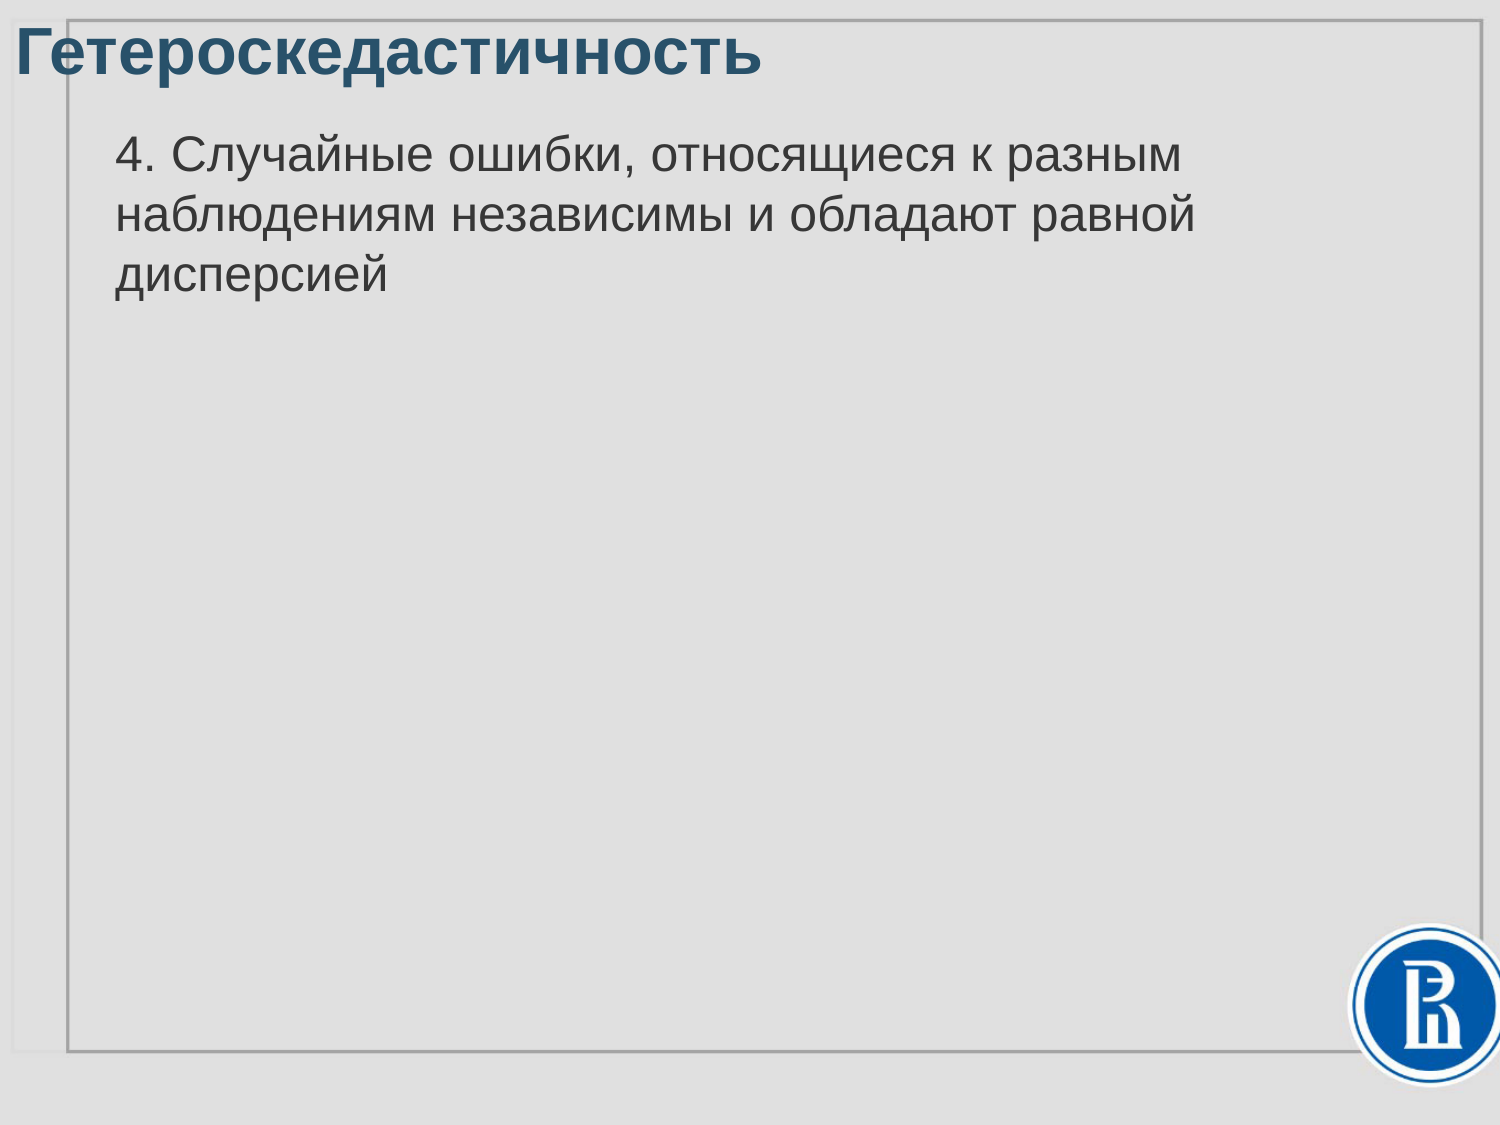

Гетероскедастичность
4. Случайные ошибки, относящиеся к разным наблюдениям независимы и обладают равной дисперсией